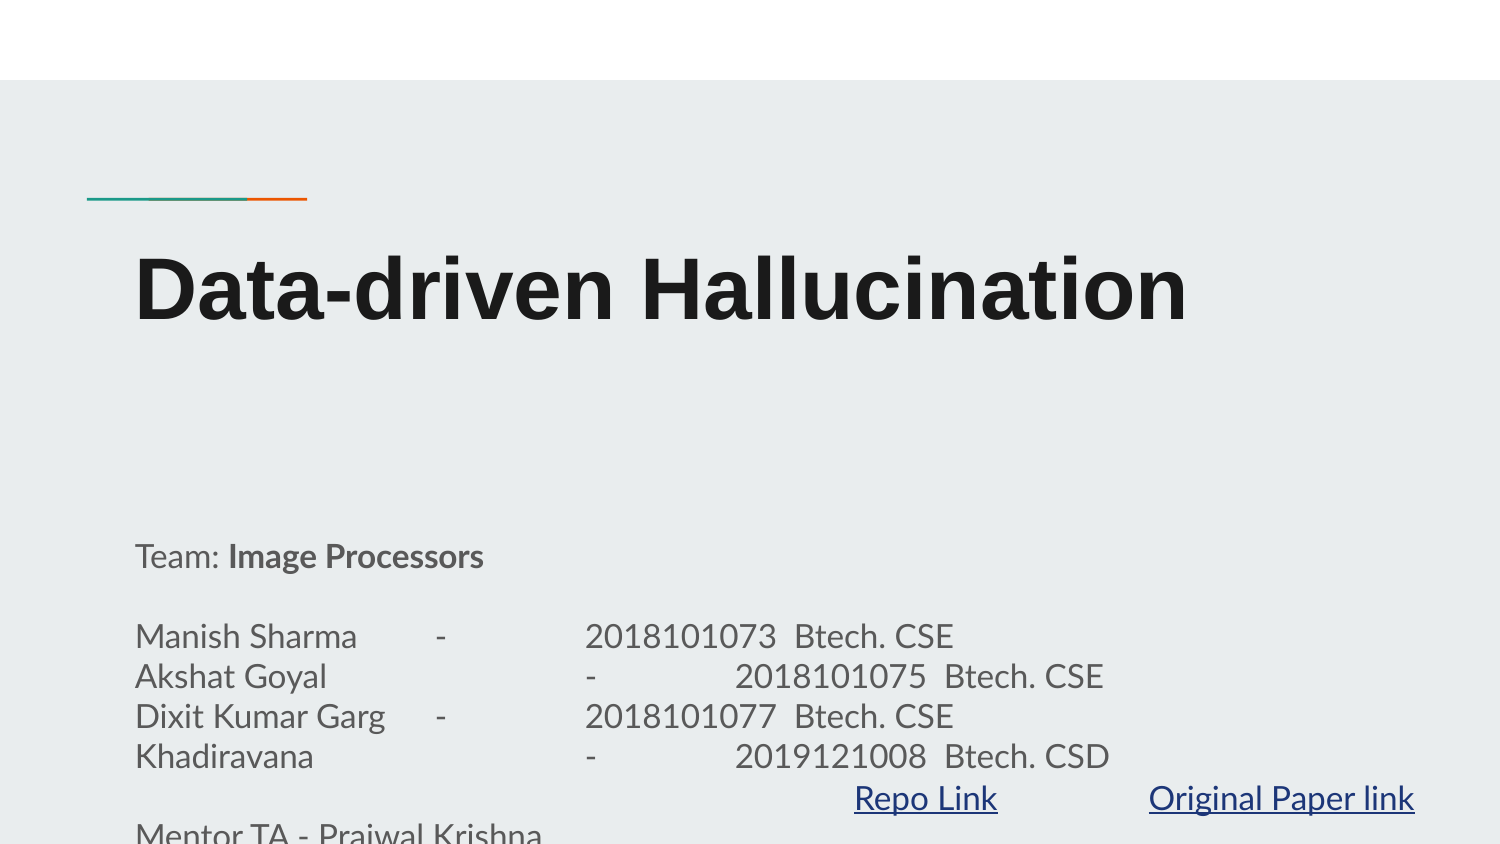

# Data-driven Hallucination
Team: Image Processors
Manish Sharma  	- 	2018101073  Btech. CSE
Akshat Goyal		-  	2018101075  Btech. CSE
Dixit Kumar Garg 	- 	2018101077  Btech. CSE
Khadiravana 		- 	2019121008  Btech. CSD

Mentor TA - Prajwal Krishna

Repo Link
Original Paper link